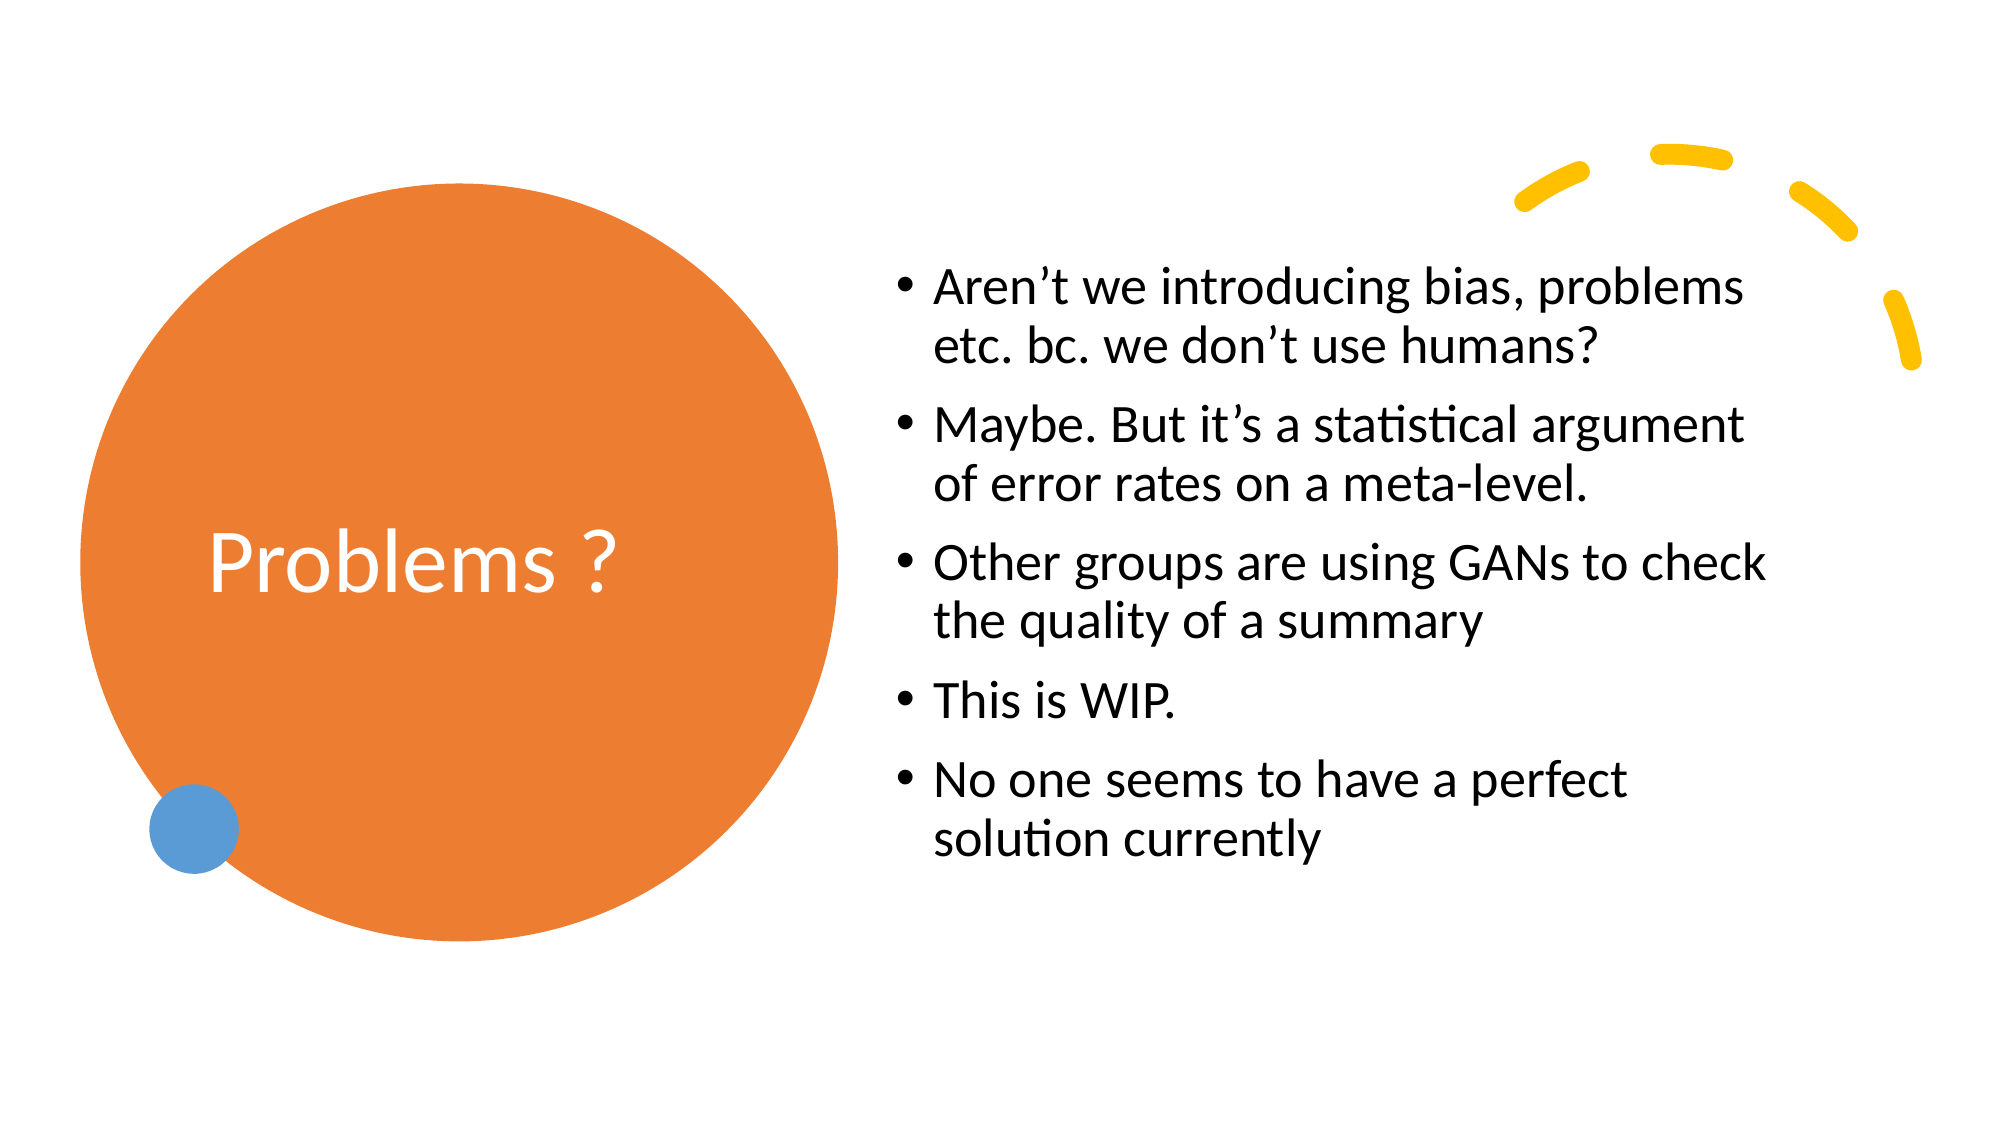

# Problems ?
Aren’t we introducing bias, problems etc. bc. we don’t use humans?
Maybe. But it’s a statistical argument of error rates on a meta-level.
Other groups are using GANs to check the quality of a summary
This is WIP.
No one seems to have a perfect solution currently